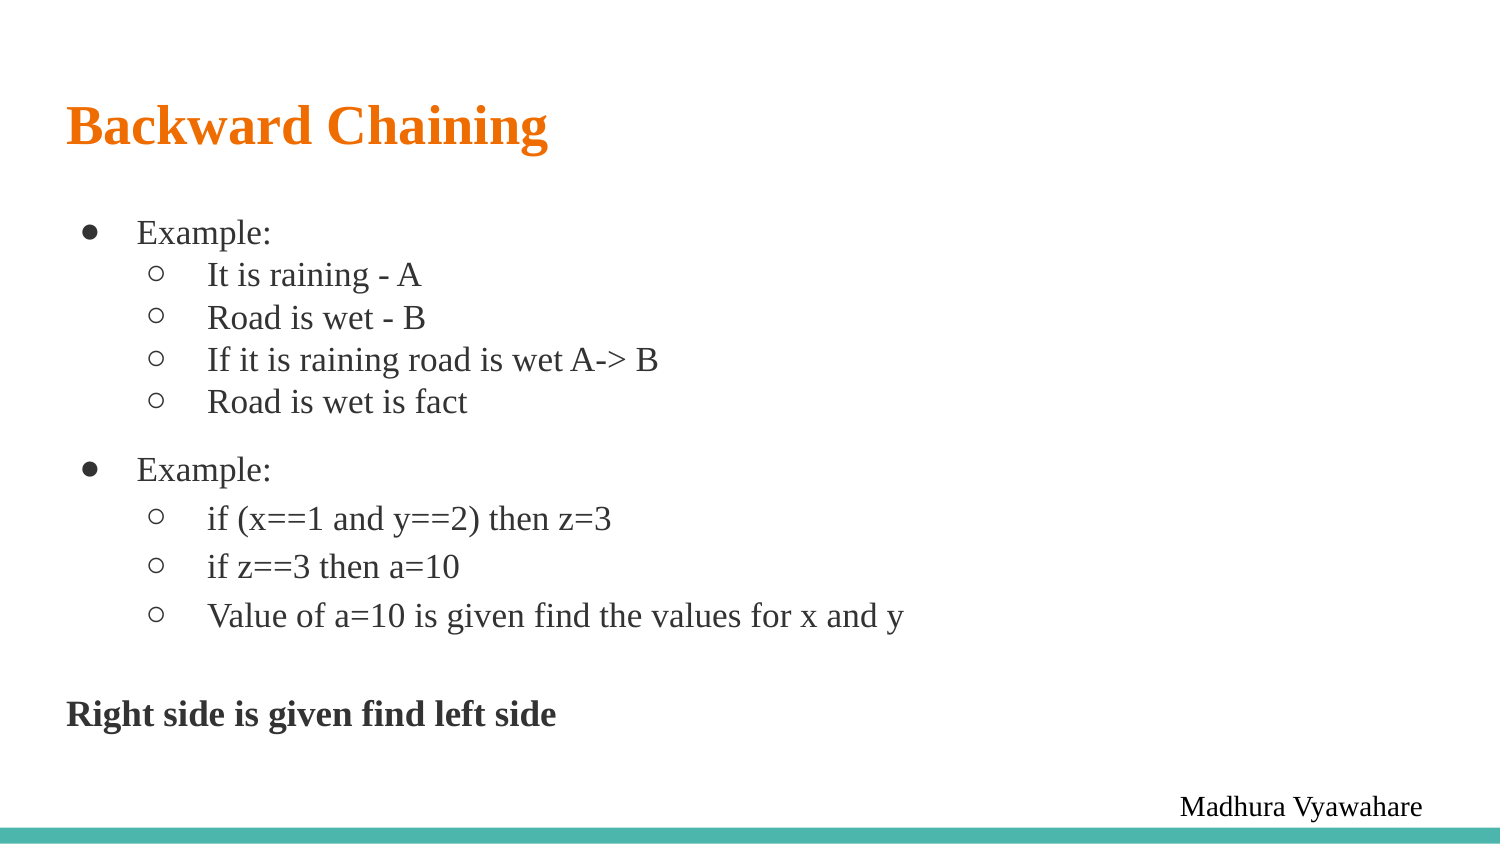

# Backward Chaining
Example:
It is raining - A
Road is wet - B
If it is raining road is wet A-> B
Road is wet is fact
Example:
if (x==1 and y==2) then z=3
if z==3 then a=10
Value of a=10 is given find the values for x and y

Right side is given find left side